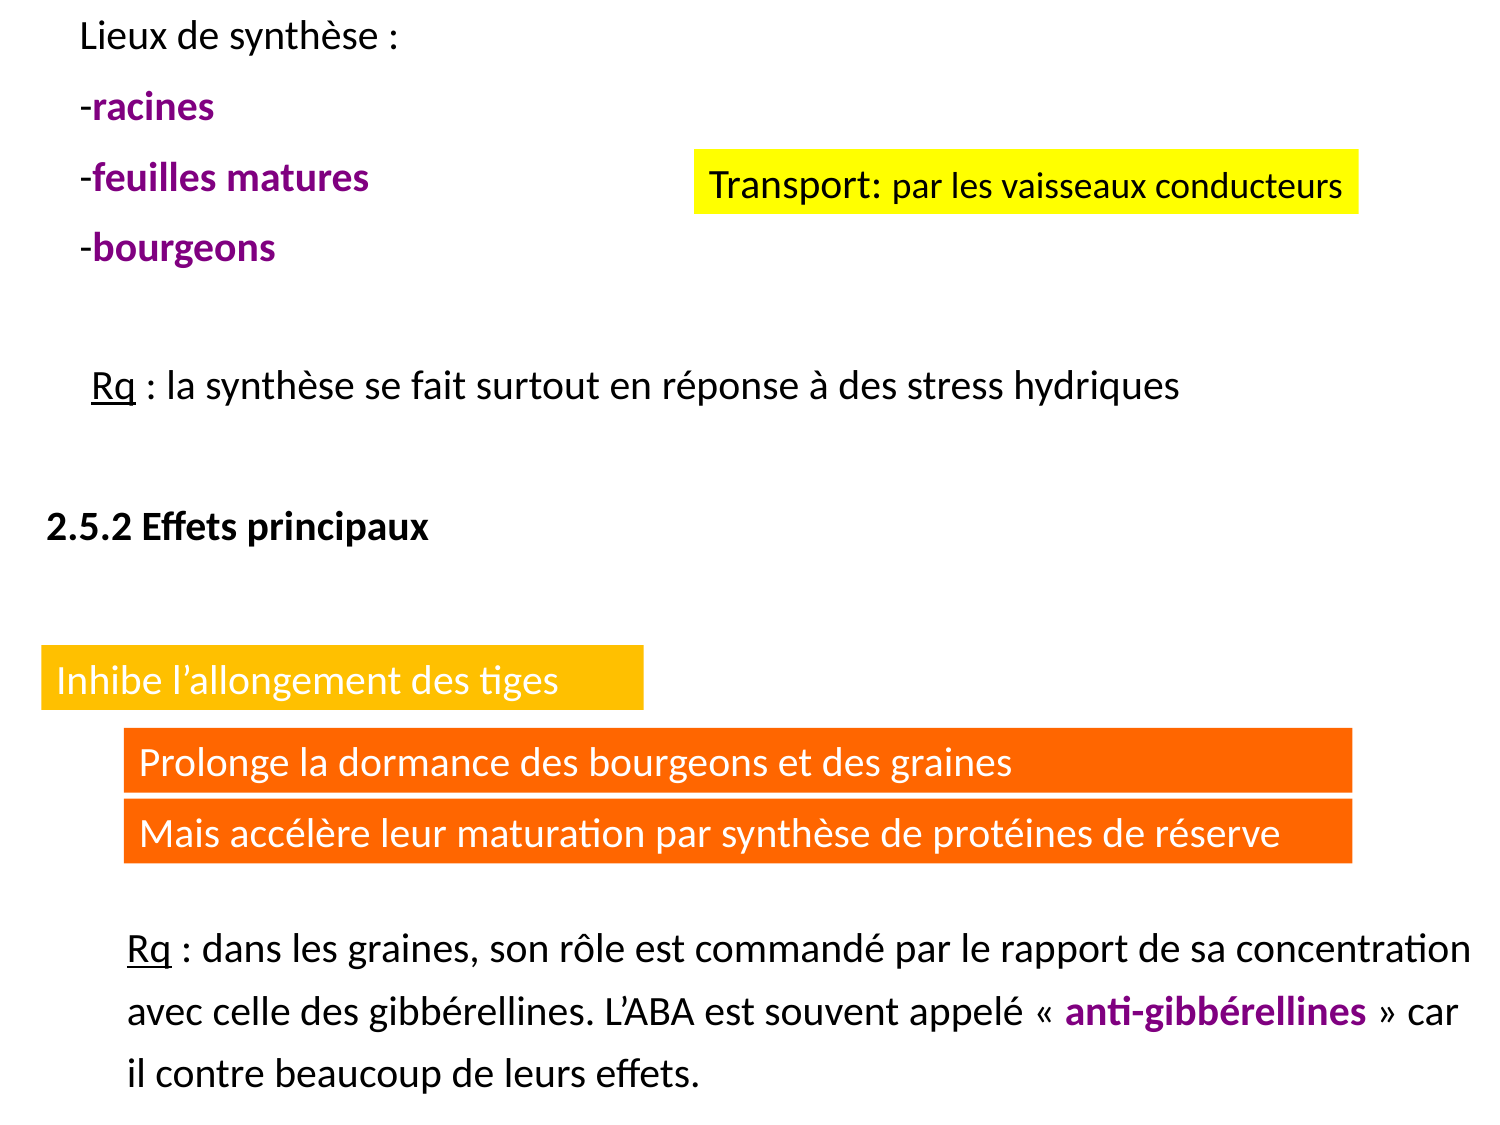

Lieux de synthèse :
-racines
-feuilles matures
-bourgeons
Transport: par les vaisseaux conducteurs
Rq : la synthèse se fait surtout en réponse à des stress hydriques
2.5.2 Effets principaux
Inhibe l’allongement des tiges
Prolonge la dormance des bourgeons et des graines
Mais accélère leur maturation par synthèse de protéines de réserve
Rq : dans les graines, son rôle est commandé par le rapport de sa concentration avec celle des gibbérellines. L’ABA est souvent appelé « anti-gibbérellines » car il contre beaucoup de leurs effets.